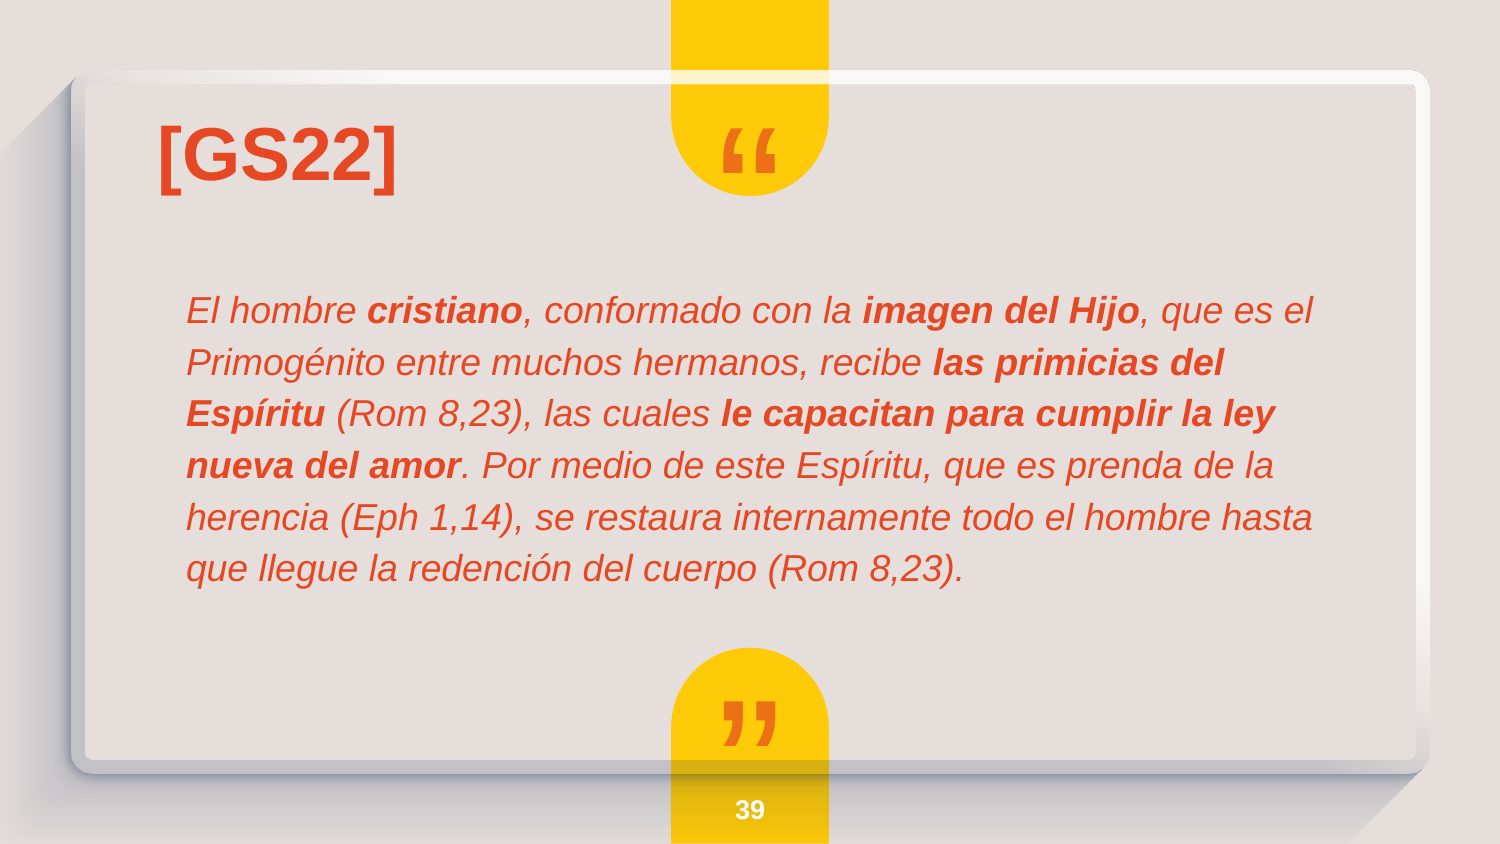

[GS22]
El hombre cristiano, conformado con la imagen del Hijo, que es el Primogénito entre muchos hermanos, recibe las primicias del Espíritu (Rom 8,23), las cuales le capacitan para cumplir la ley nueva del amor. Por medio de este Espíritu, que es prenda de la herencia (Eph 1,14), se restaura internamente todo el hombre hasta que llegue la redención del cuerpo (Rom 8,23).
39